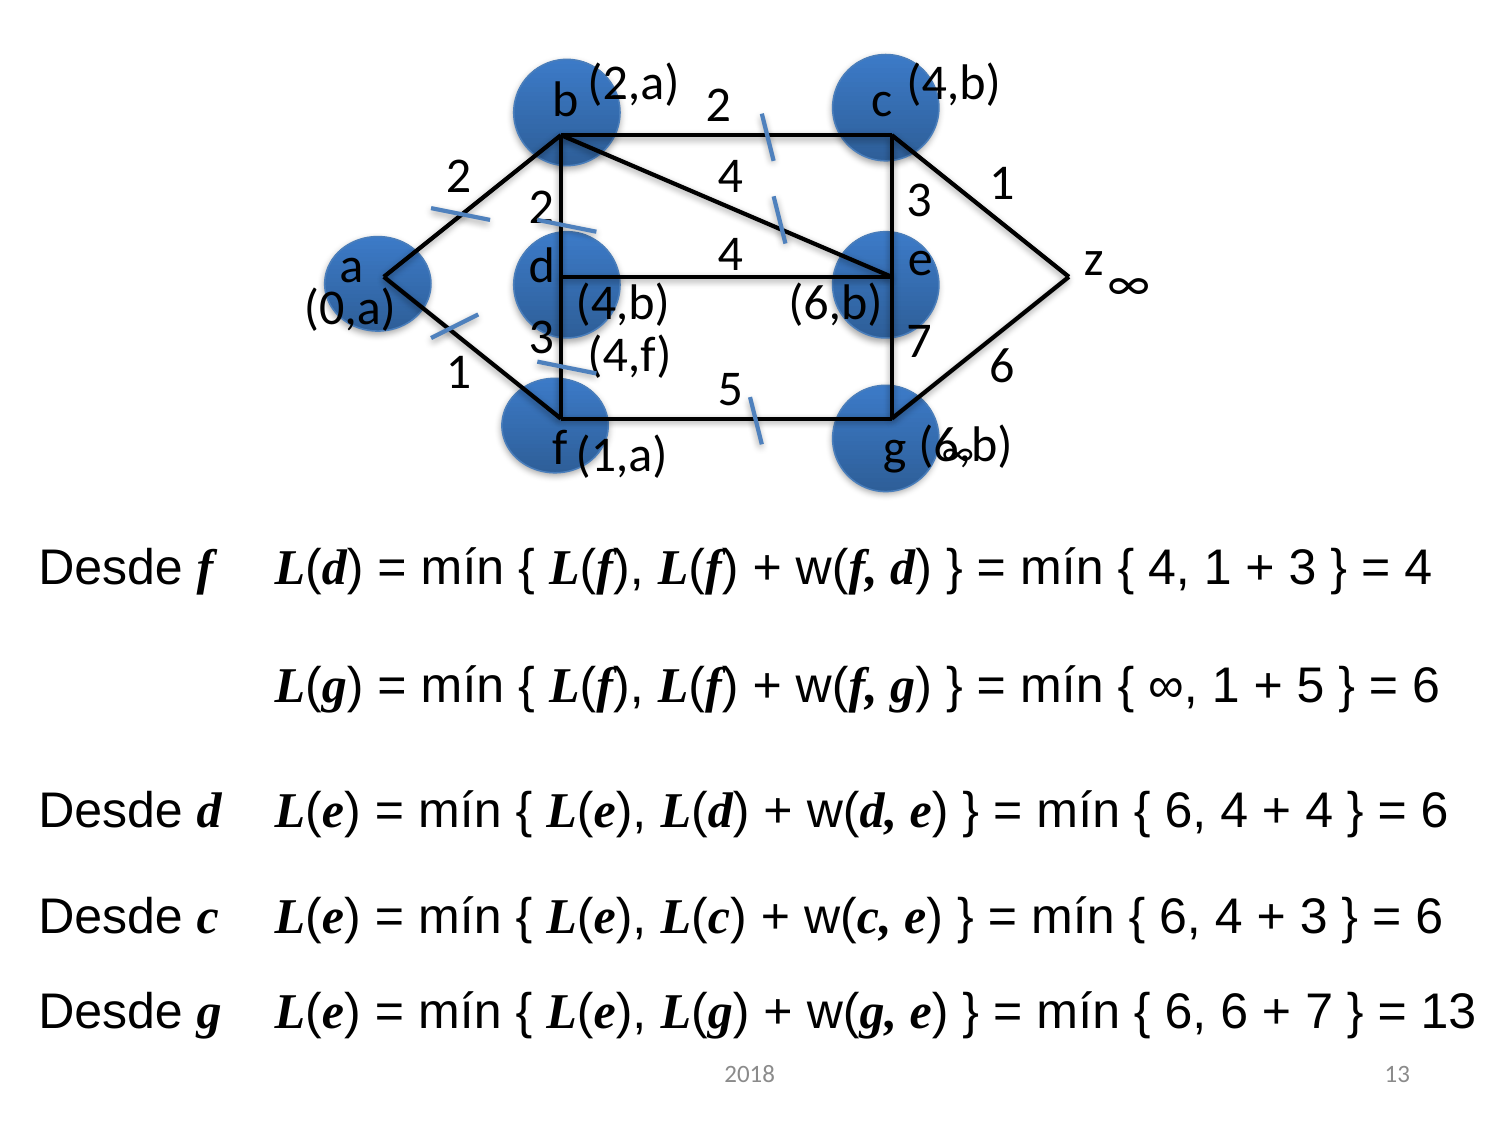

(2,a)
(4,b)

b
c
2
2
4
1
3
2
4
e
z
a
d

∞
(0,a)
3
7
6
1
5

f
g
(1,a)

(4,b)
(6,b)
(4,f)

(6,b)
∞
Desde f
L(d) = mín { L(f), L(f) + w(f, d) } = mín { 4, 1 + 3 } = 4
L(g) = mín { L(f), L(f) + w(f, g) } = mín { ∞, 1 + 5 } = 6
Desde d
L(e) = mín { L(e), L(d) + w(d, e) } = mín { 6, 4 + 4 } = 6
Desde c
L(e) = mín { L(e), L(c) + w(c, e) } = mín { 6, 4 + 3 } = 6
Desde g
L(e) = mín { L(e), L(g) + w(g, e) } = mín { 6, 6 + 7 } = 13
2018
13